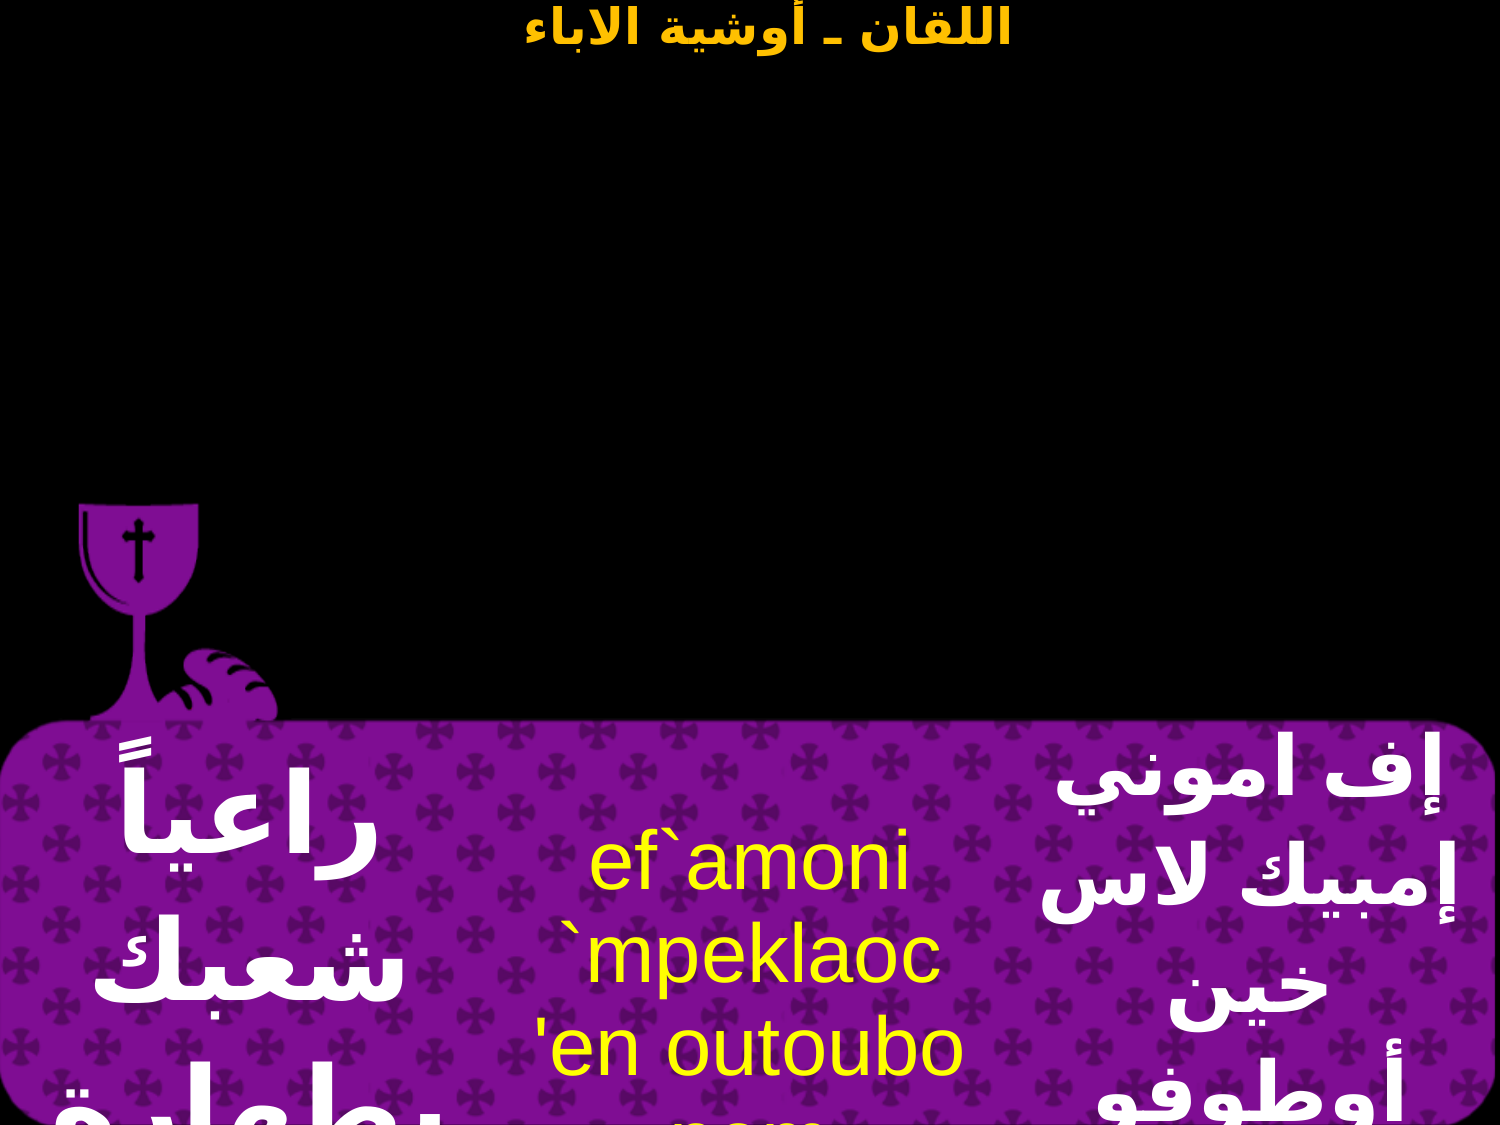

| راعياً شعبك بطهارة وبر | ef`amoni `mpeklaoc 'en outoubo nem oumeqmhi. | إف اموني إمبيك لاس خين أوطوفو نيم او ميثمي |
| --- | --- | --- |